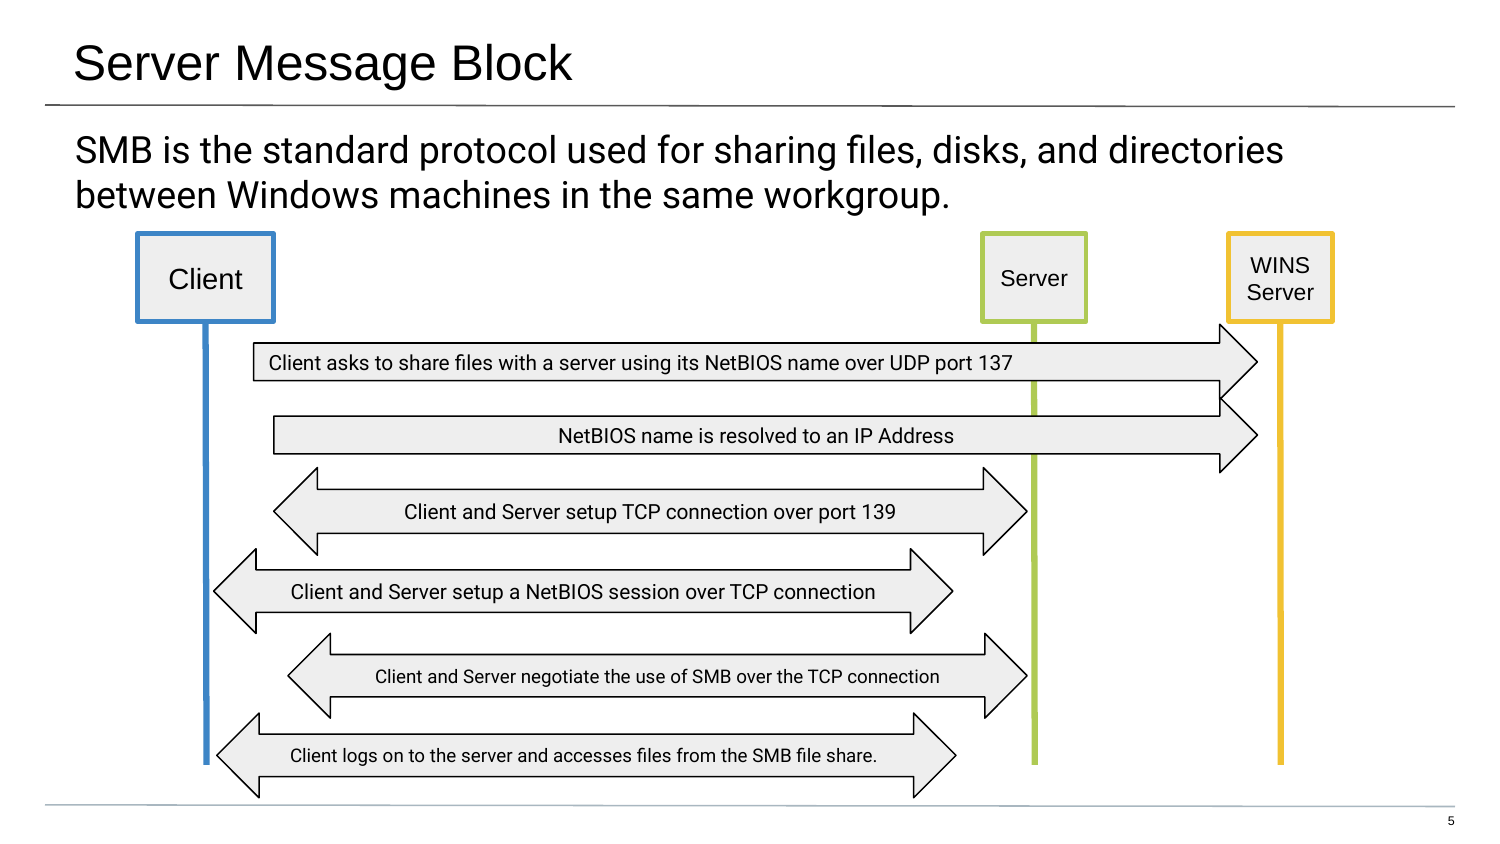

# Server Message Block
SMB is the standard protocol used for sharing files, disks, and directories between Windows machines in the same workgroup.
Client
Server
WINS Server
Client asks to share files with a server using its NetBIOS name over UDP port 137
NetBIOS name is resolved to an IP Address
Client and Server setup TCP connection over port 139
Client and Server setup a NetBIOS session over TCP connection
Client and Server negotiate the use of SMB over the TCP connection
Client logs on to the server and accesses files from the SMB file share.

5